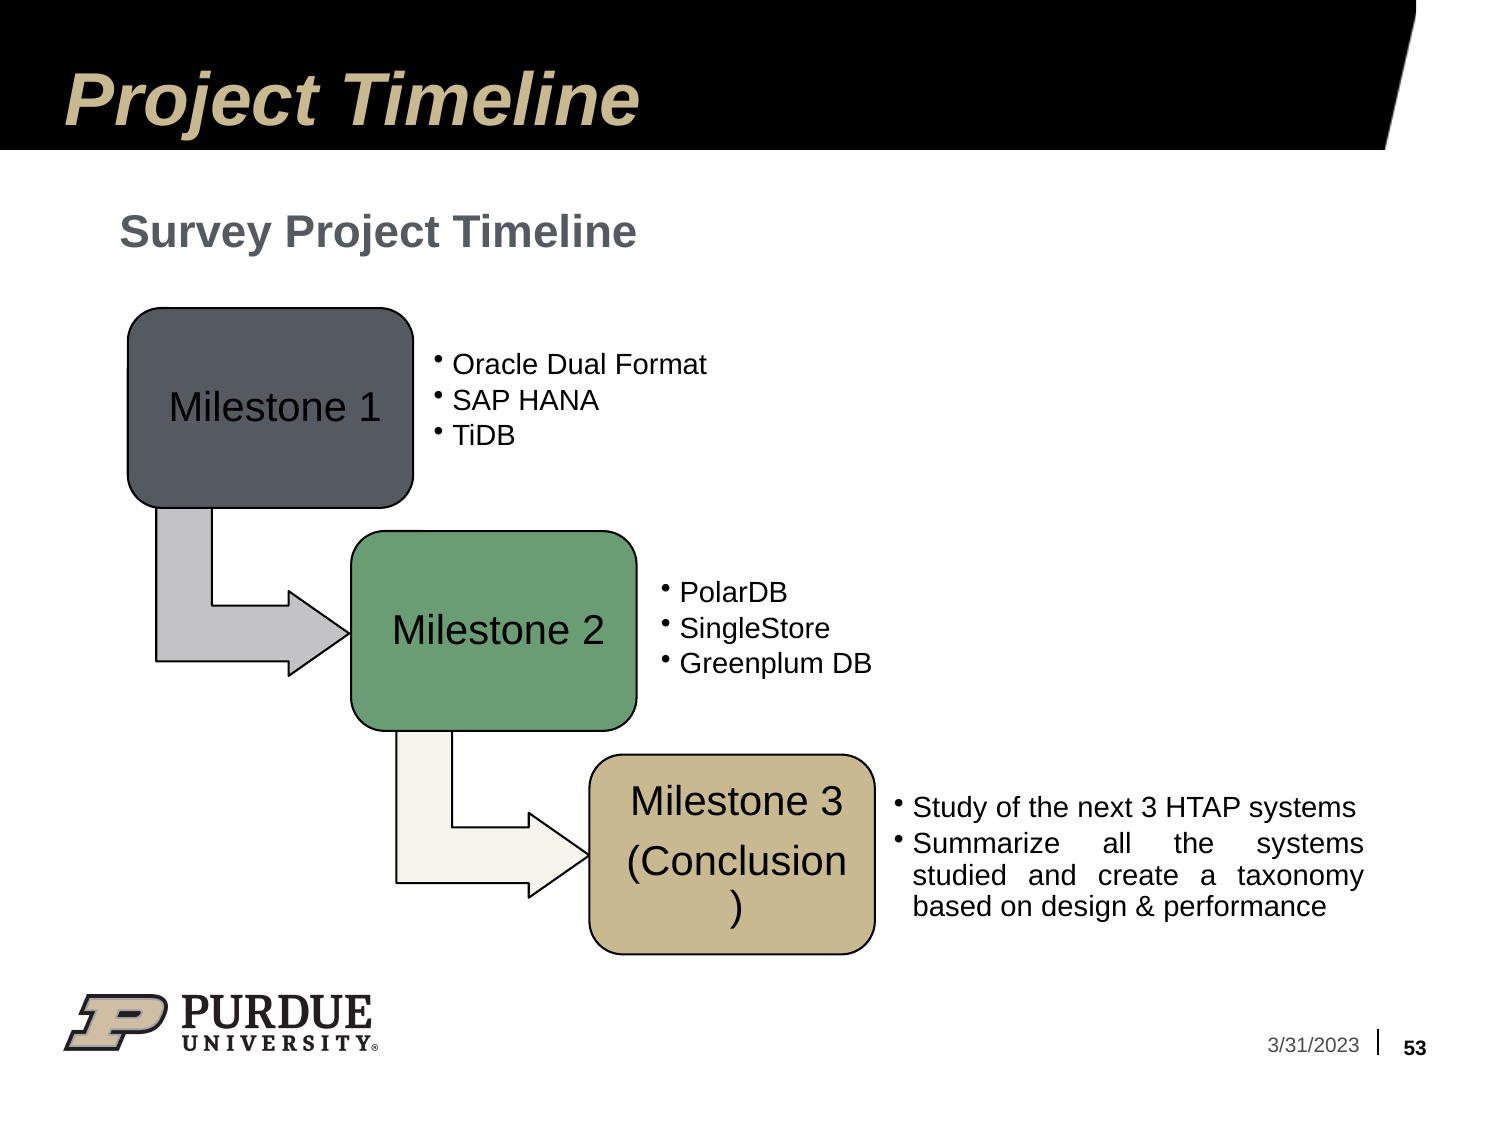

# Project Timeline
Survey Project Timeline
Milestone 1
Oracle Dual Format
SAP HANA
TiDB
Milestone 2
PolarDB
SingleStore
Greenplum DB
Milestone 3
(Conclusion)
Study of the next 3 HTAP systems
Summarize all the systems studied and create a taxonomy based on design & performance
3/31/2023
53